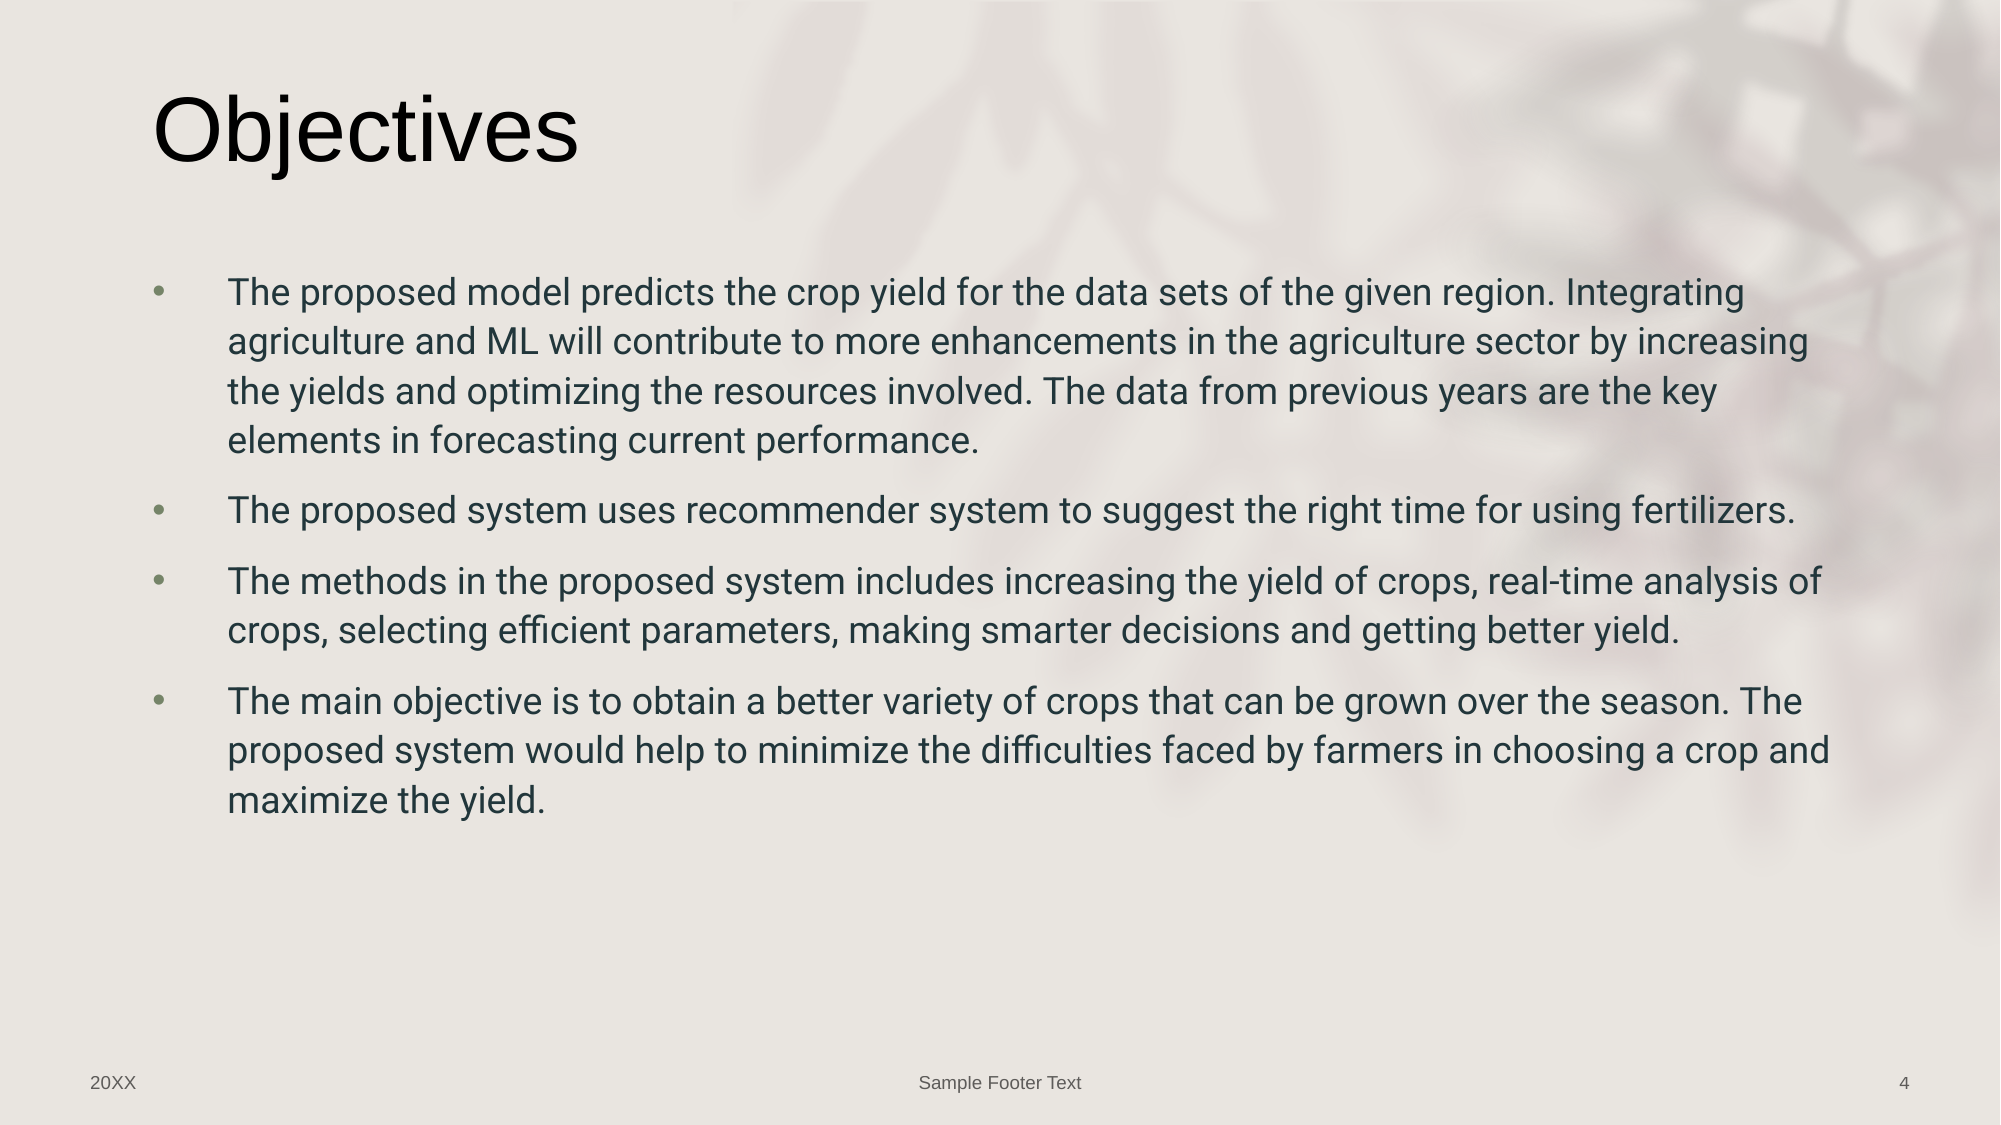

# Objectives
The proposed model predicts the crop yield for the data sets of the given region. Integrating agriculture and ML will contribute to more enhancements in the agriculture sector by increasing the yields and optimizing the resources involved. The data from previous years are the key elements in forecasting current performance.
The proposed system uses recommender system to suggest the right time for using fertilizers.
The methods in the proposed system includes increasing the yield of crops, real-time analysis of crops, selecting efficient parameters, making smarter decisions and getting better yield.
The main objective is to obtain a better variety of crops that can be grown over the season. The proposed system would help to minimize the difficulties faced by farmers in choosing a crop and maximize the yield.

20XX
Sample Footer Text
4